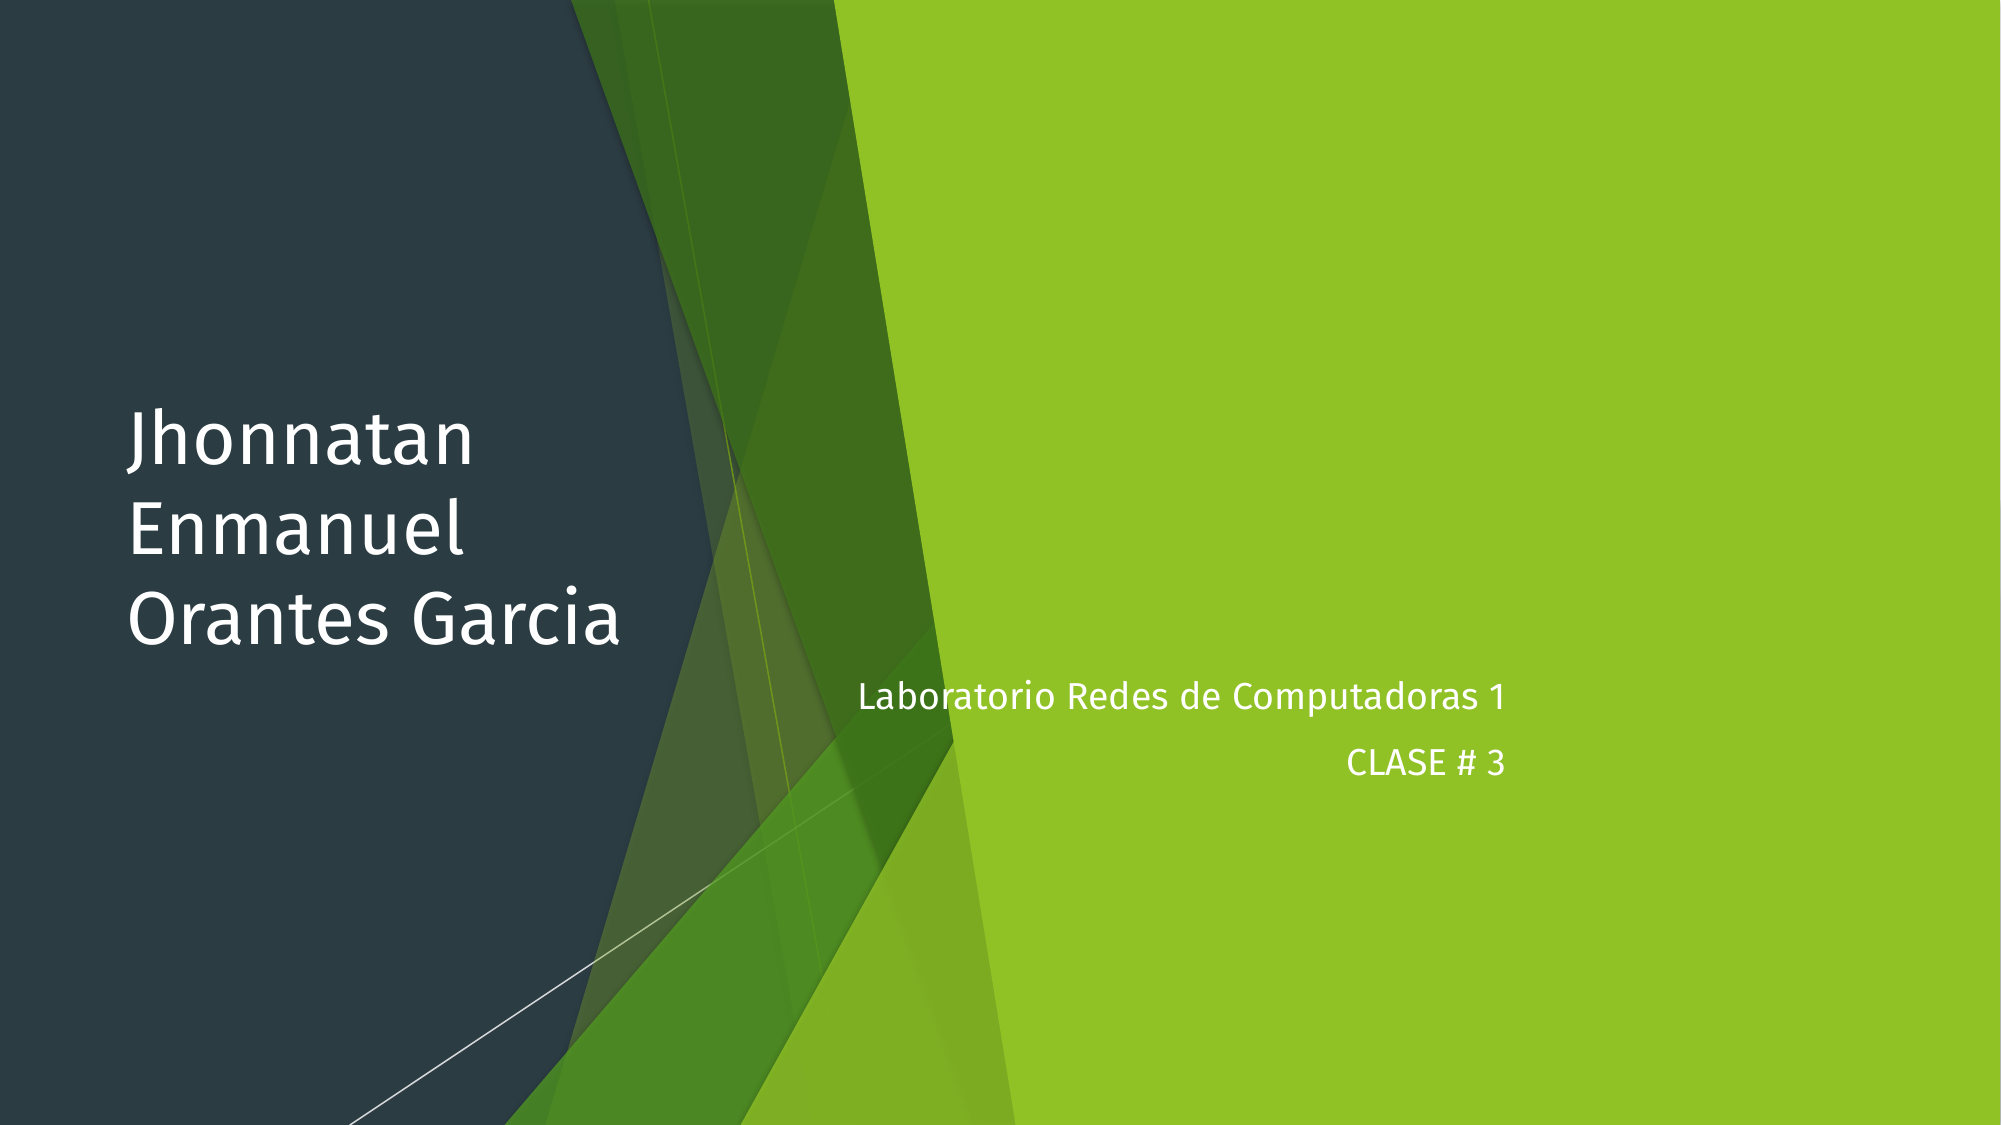

# Jhonnatan Enmanuel Orantes Garcia

Laboratorio Redes de Computadoras 1
CLASE # 3